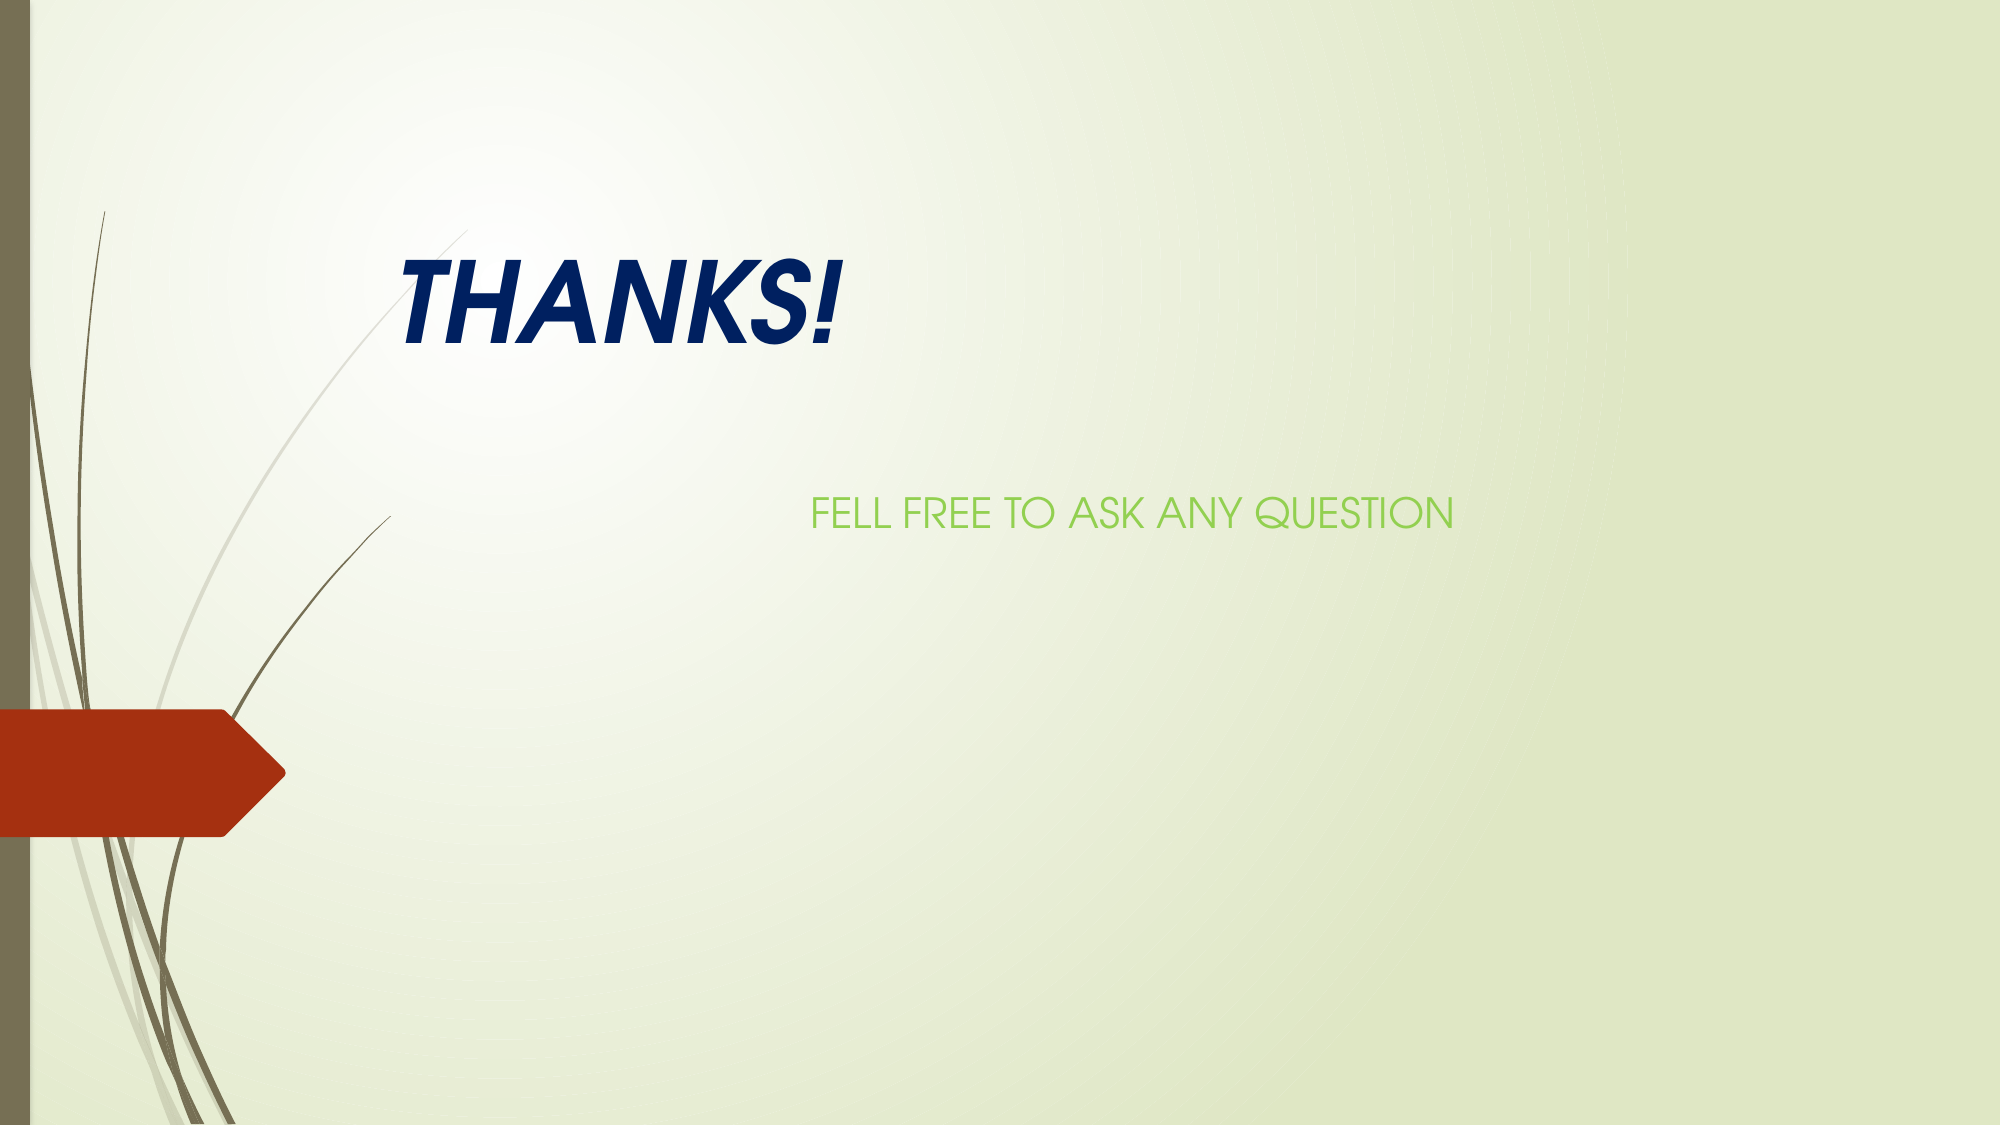

# THANKS!
FELL FREE TO ASK ANY QUESTION